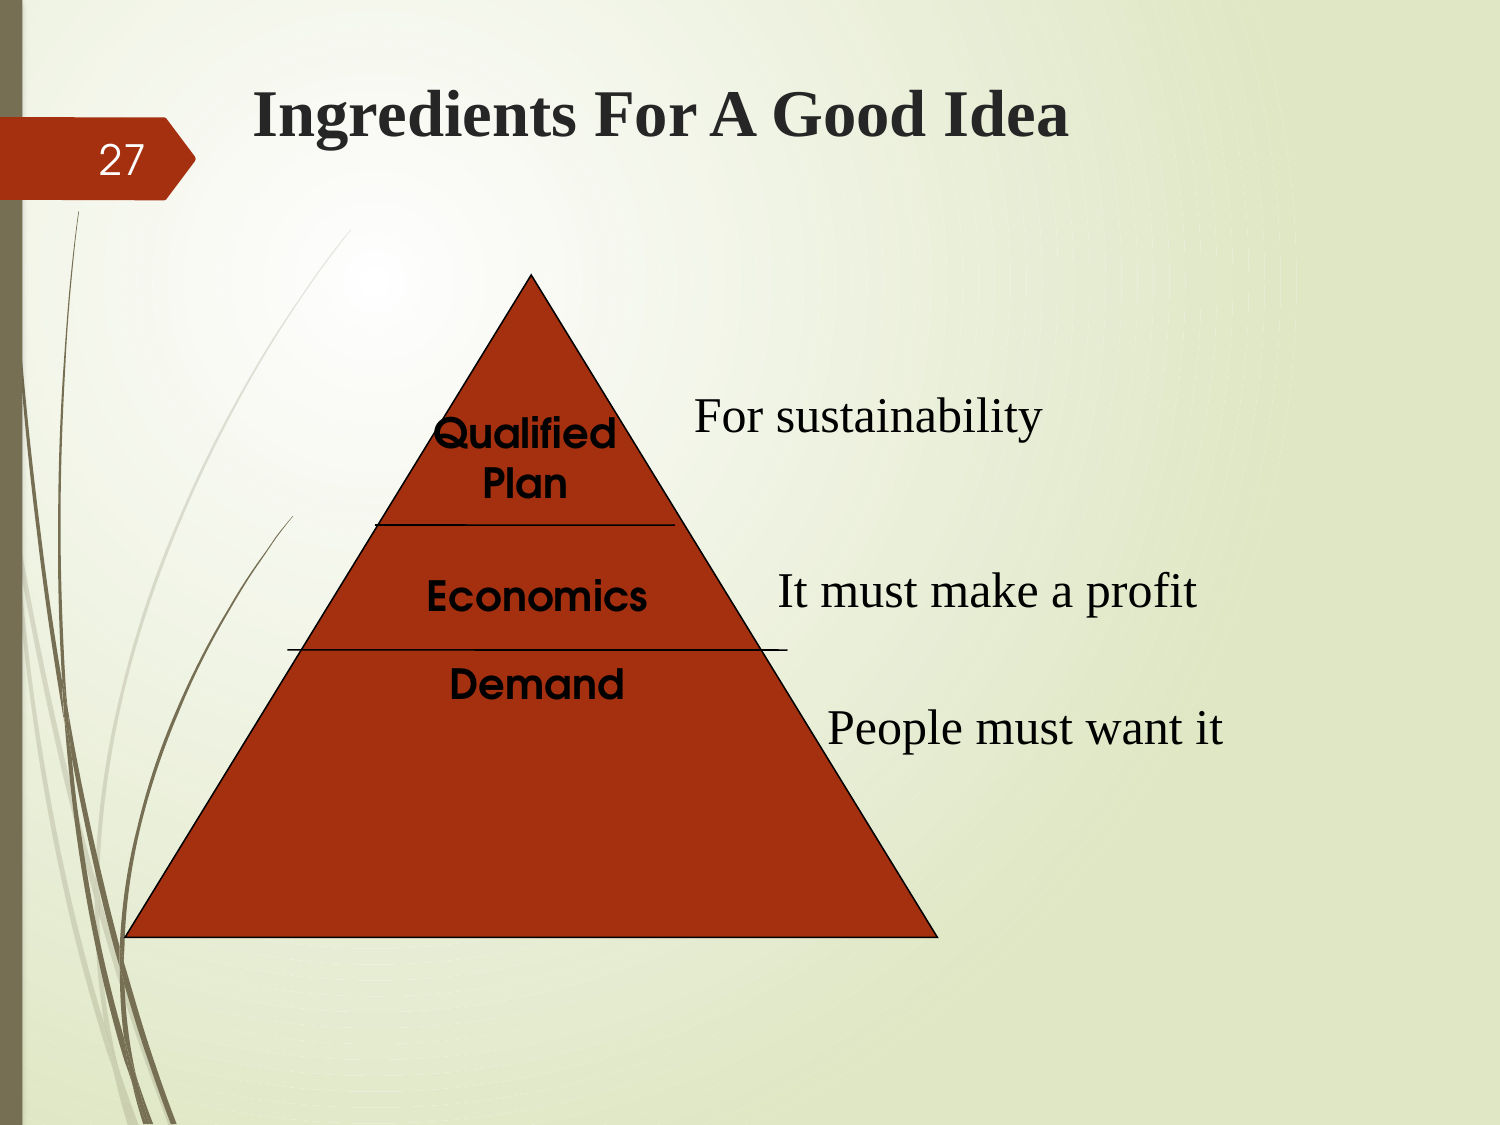

# Ingredients For A Good Idea
27

For sustainability
Qualified Plan

It must make a profit
Economics

Demand
People must want it